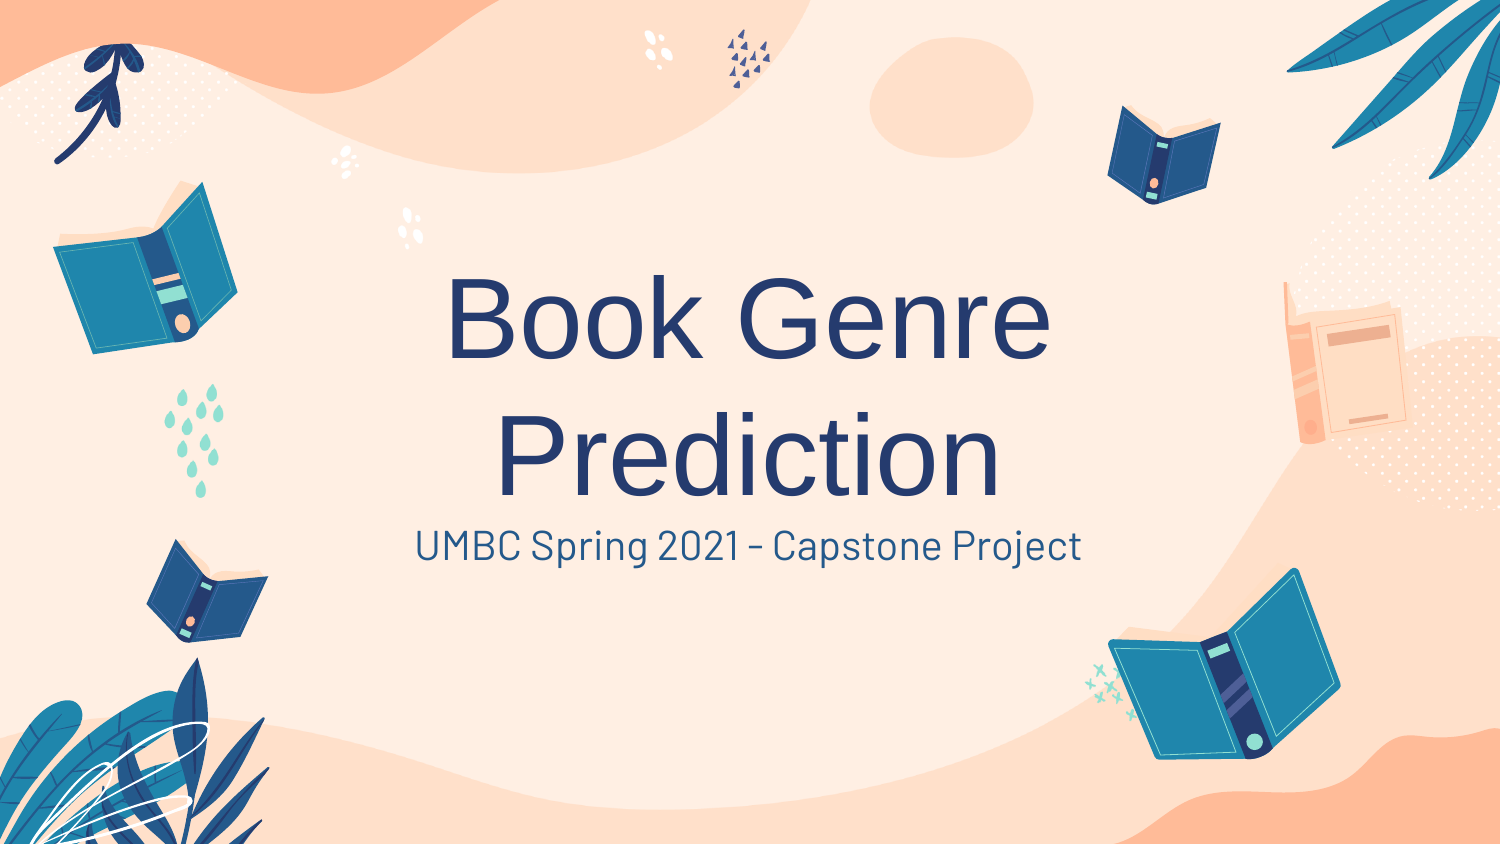

# Book Genre Prediction
UMBC Spring 2021 - Capstone Project